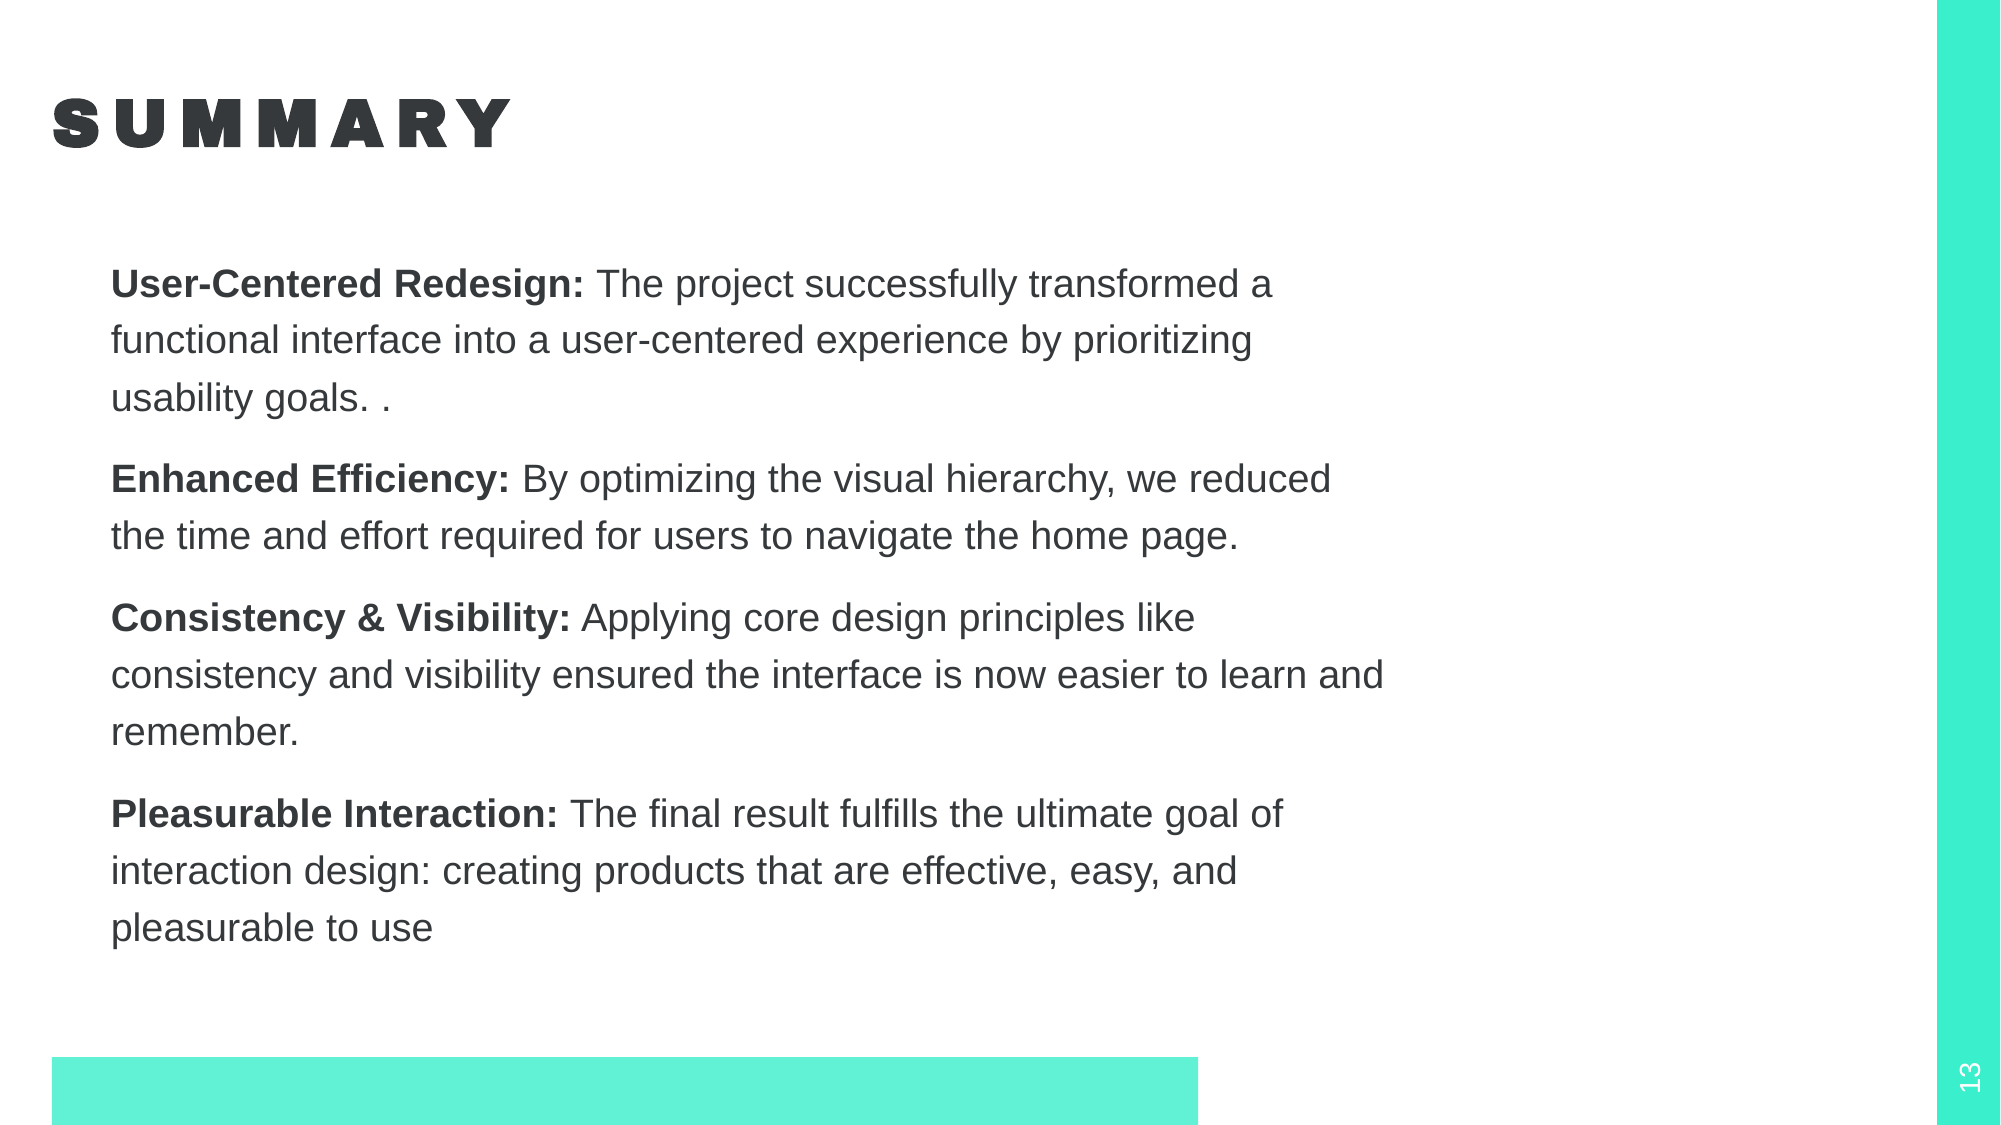

# summary
User-Centered Redesign: The project successfully transformed a functional interface into a user-centered experience by prioritizing usability goals. .
Enhanced Efficiency: By optimizing the visual hierarchy, we reduced the time and effort required for users to navigate the home page.
Consistency & Visibility: Applying core design principles like consistency and visibility ensured the interface is now easier to learn and remember.
Pleasurable Interaction: The final result fulfills the ultimate goal of interaction design: creating products that are effective, easy, and pleasurable to use

13